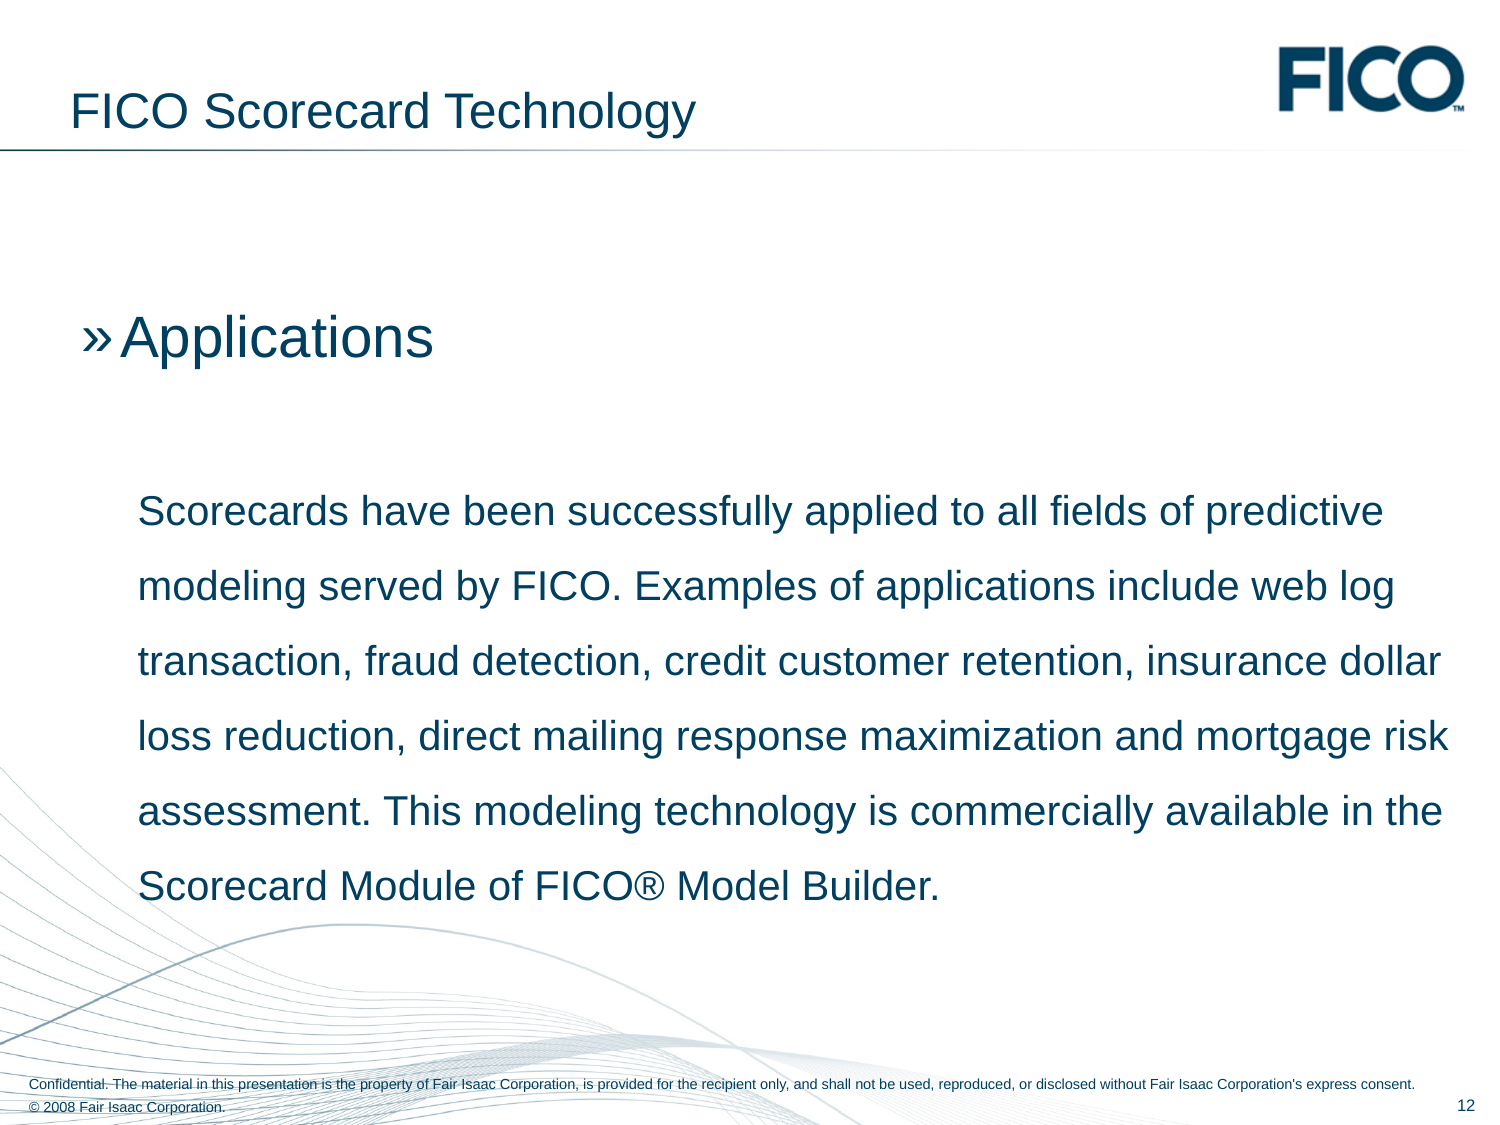

# FICO Scorecard Technology
Applications

Scorecards have been successfully applied to all fields of predictive modeling served by FICO. Examples of applications include web log transaction, fraud detection, credit customer retention, insurance dollar loss reduction, direct mailing response maximization and mortgage risk assessment. This modeling technology is commercially available in the Scorecard Module of FICO® Model Builder.